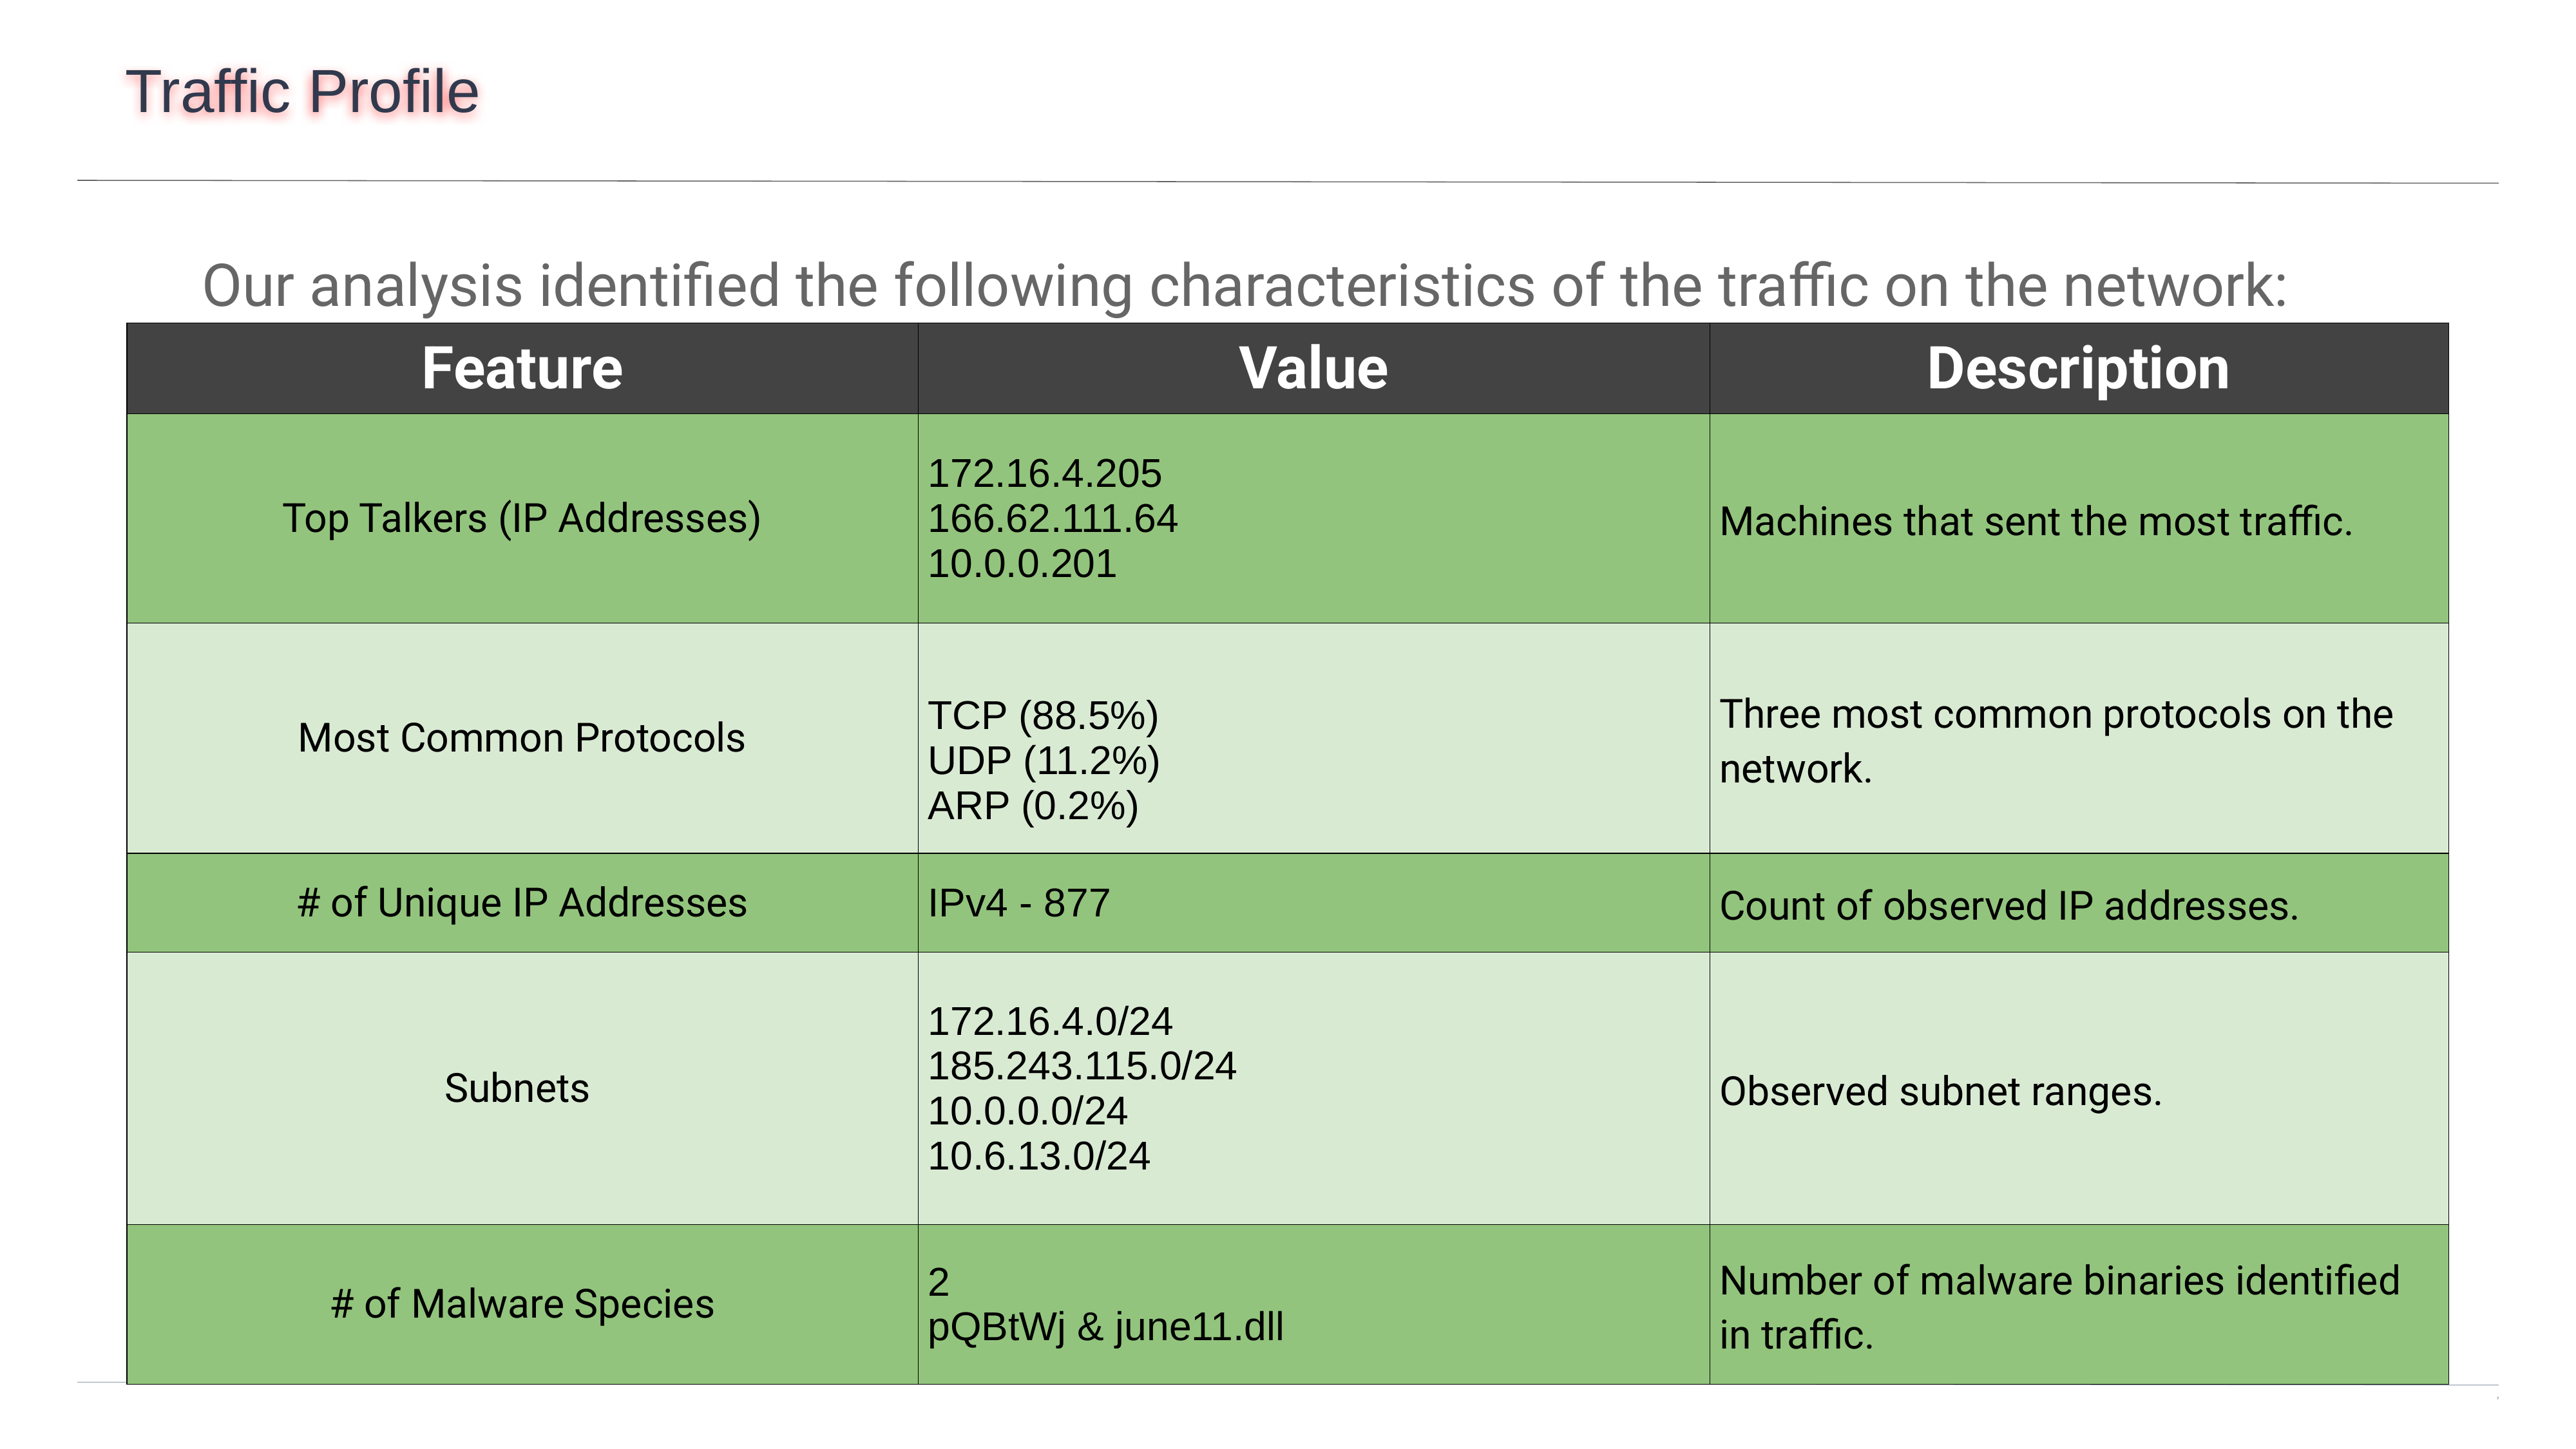

# Traffic Profile
Our analysis identified the following characteristics of the traffic on the network:
| Feature | Value | Description |
| --- | --- | --- |
| Top Talkers (IP Addresses) | 172.16.4.205 166.62.111.64 10.0.0.201 | Machines that sent the most traffic. |
| Most Common Protocols | TCP (88.5%) UDP (11.2%) ARP (0.2%) | Three most common protocols on the network. |
| # of Unique IP Addresses | IPv4 - 877 | Count of observed IP addresses. |
| Subnets | 172.16.4.0/24 185.243.115.0/24 10.0.0.0/24 10.6.13.0/24 | Observed subnet ranges. |
| # of Malware Species | 2 pQBtWj & june11.dll | Number of malware binaries identified in traffic. |
7